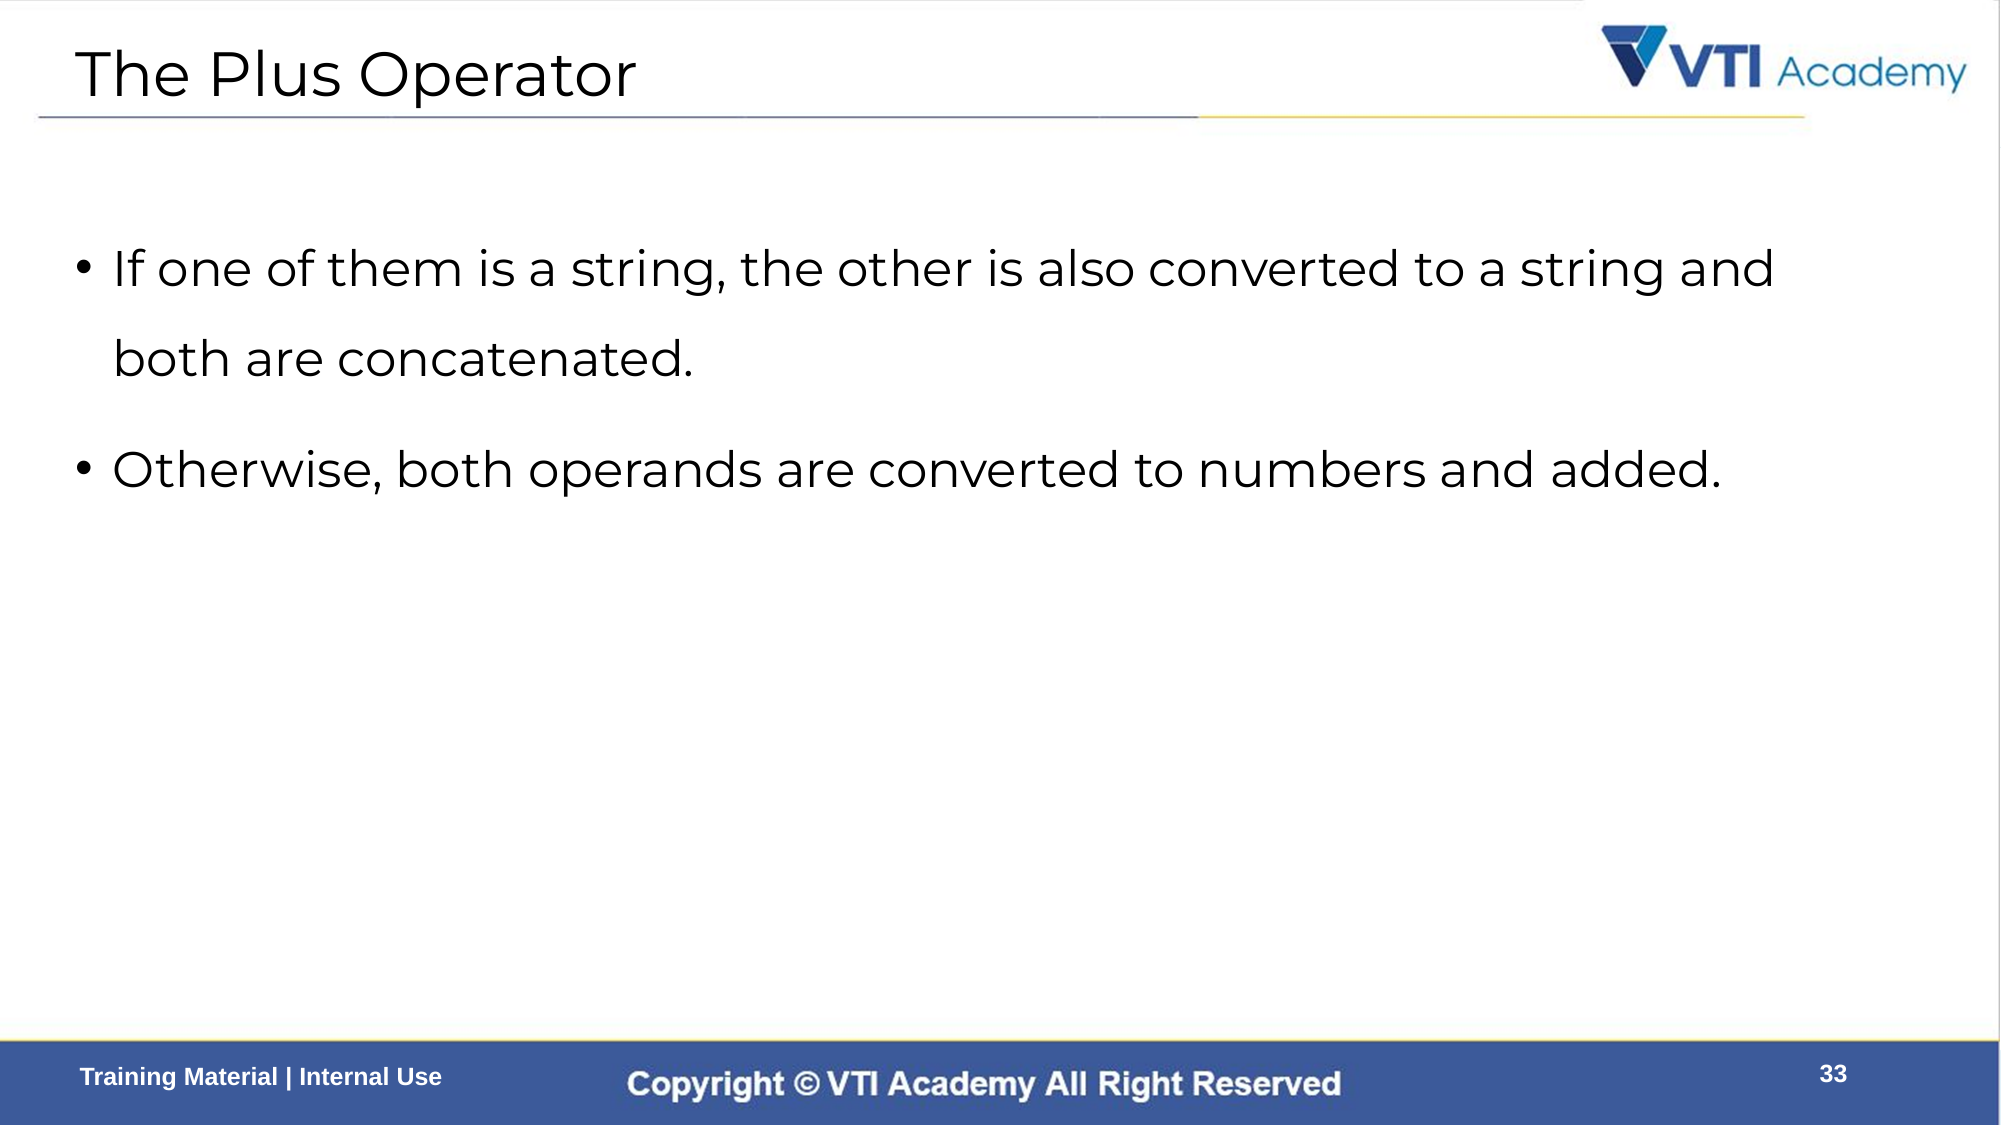

# The Plus Operator
If one of them is a string, the other is also converted to a string and both are concatenated.
Otherwise, both operands are converted to numbers and added.
33
Training Material | Internal Use